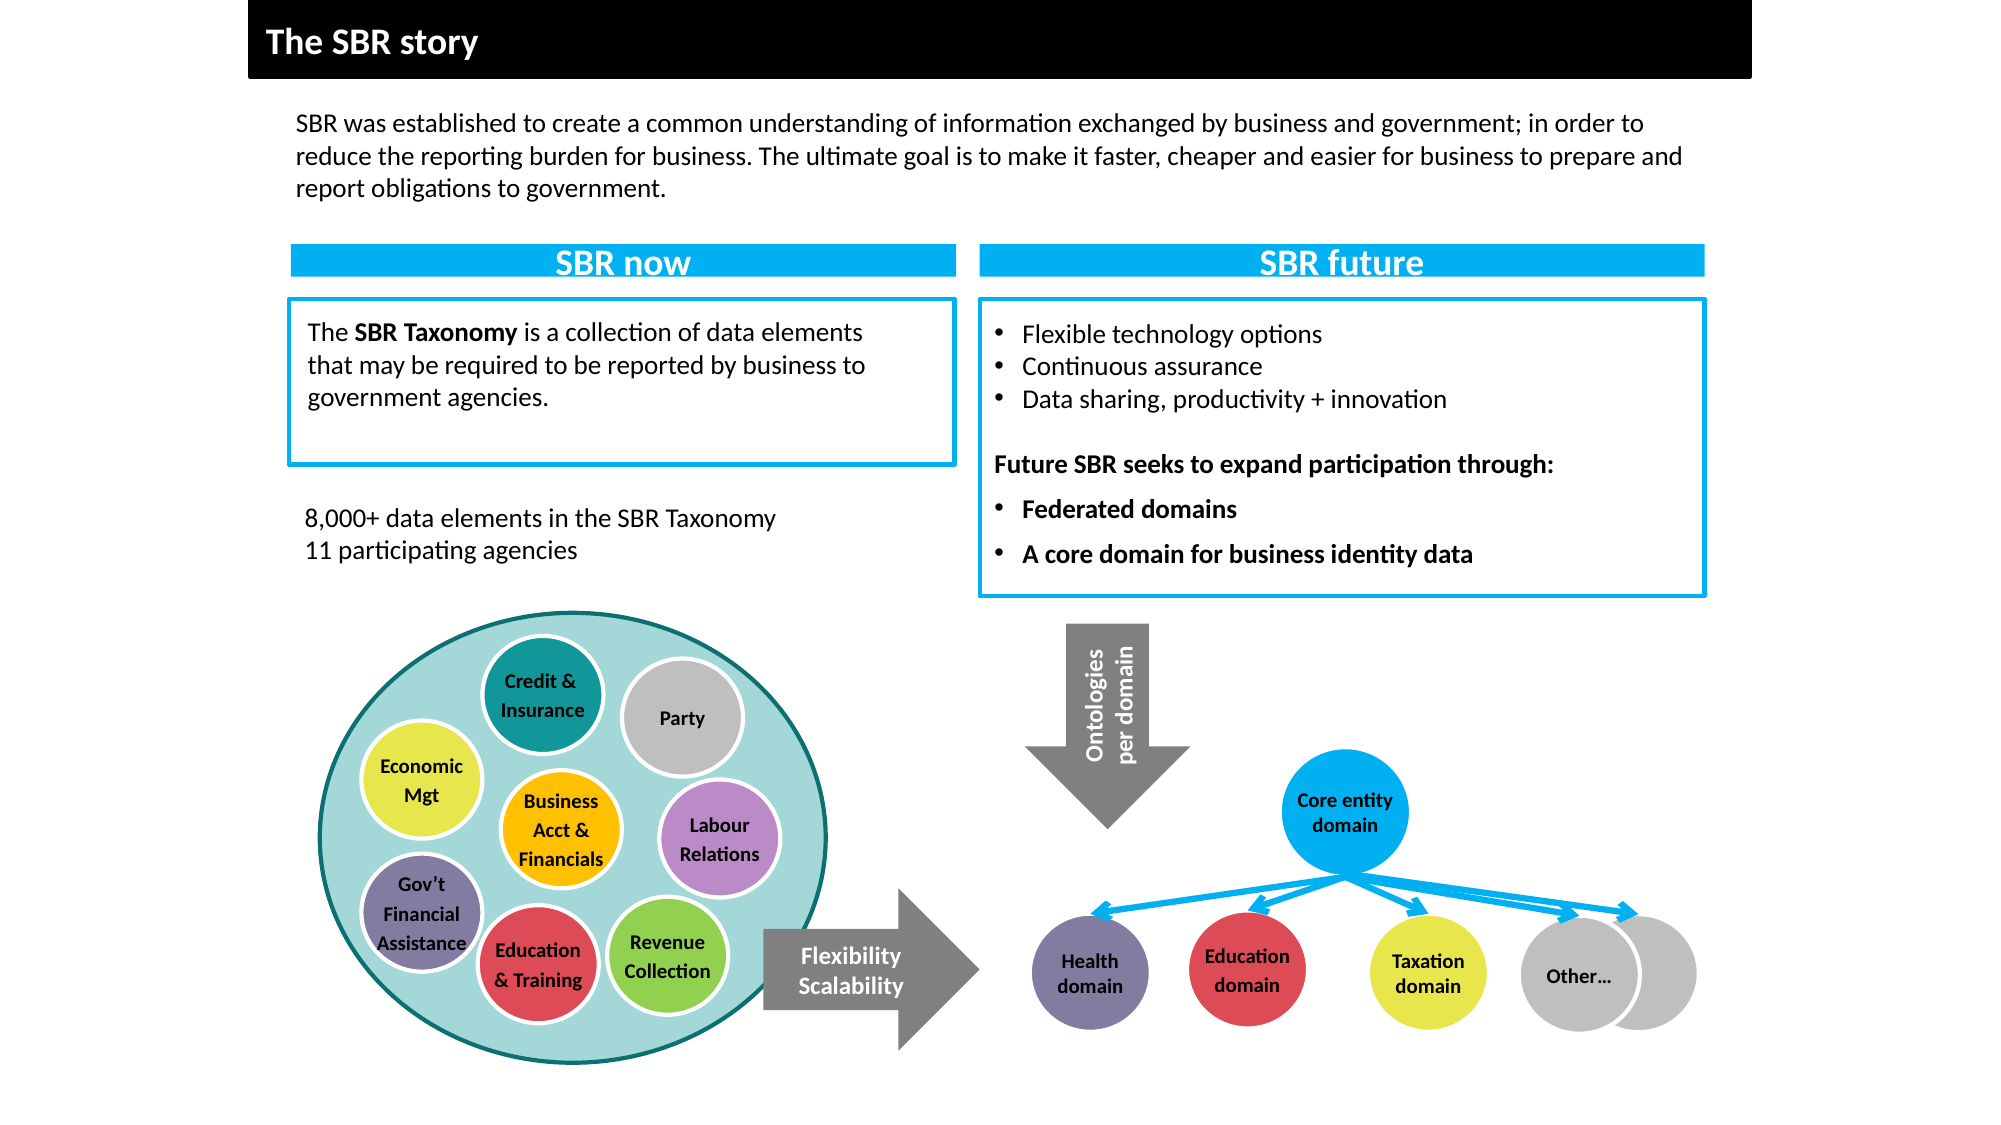

The SBR story

SBR was established to create a common understanding of information exchanged by business and government; in order to reduce the reporting burden for business. The ultimate goal is to make it faster, cheaper and easier for business to prepare and report obligations to government.
SBR future
SBR now

Flexible technology options
Continuous assurance
Data sharing, productivity + innovation

Future SBR seeks to expand participation through:
Federated domains
A core domain for business identity data

The SBR Taxonomy is a collection of data elements that may be required to be reported by business to government agencies.
8,000+ data elements in the SBR Taxonomy
11 participating agencies

Ontologies per domain
Credit &
Insurance
Party
Economic
Mgt
Core entity
domain
Business
Acct &
Financials
Labour
Relations
Gov’t
Financial
Assistance
Flexibility
Scalability
Revenue
Collection
Education
& Training
Education
domain
Health
domain
Taxation
domain

Other…